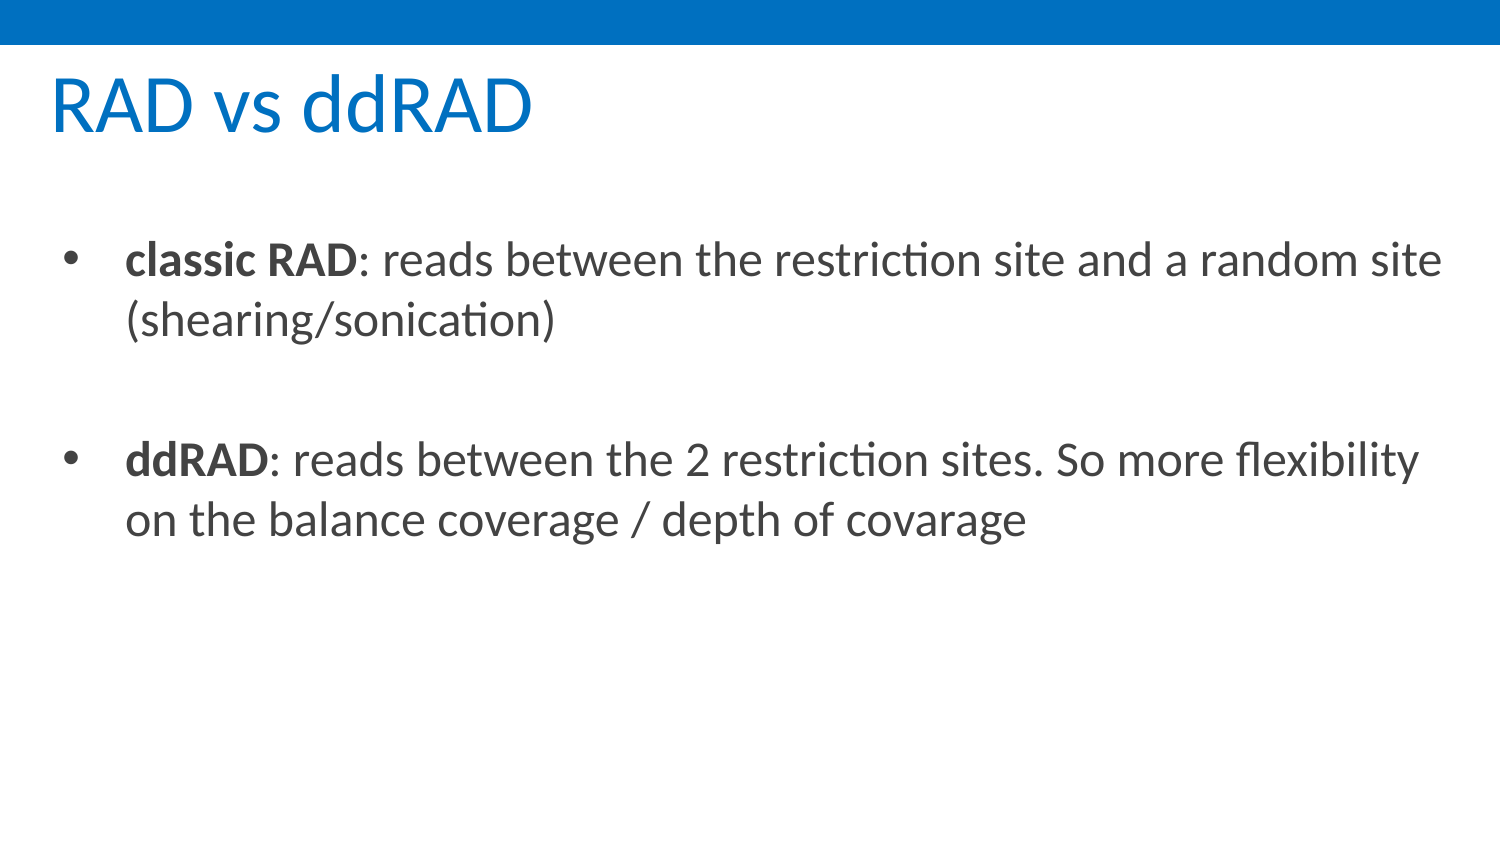

# RAD vs ddRAD

classic RAD: reads between the restriction site and a random site (shearing/sonication)

ddRAD: reads between the 2 restriction sites. So more flexibility on the balance coverage / depth of covarage